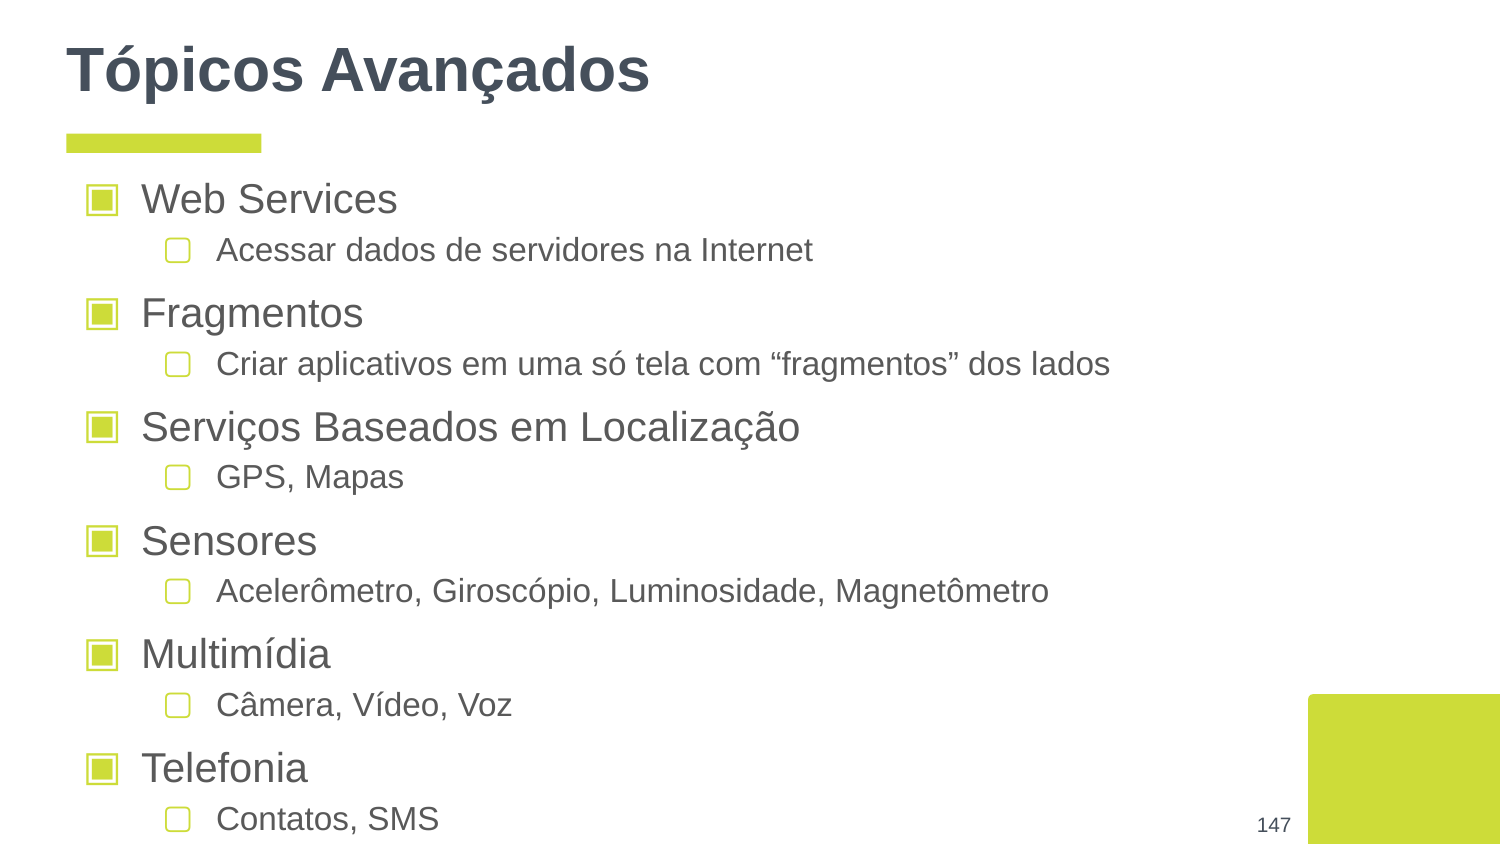

# Tópicos Avançados
Web Services
Acessar dados de servidores na Internet
Fragmentos
Criar aplicativos em uma só tela com “fragmentos” dos lados
Serviços Baseados em Localização
GPS, Mapas
Sensores
Acelerômetro, Giroscópio, Luminosidade, Magnetômetro
Multimídia
Câmera, Vídeo, Voz
Telefonia
Contatos, SMS
147